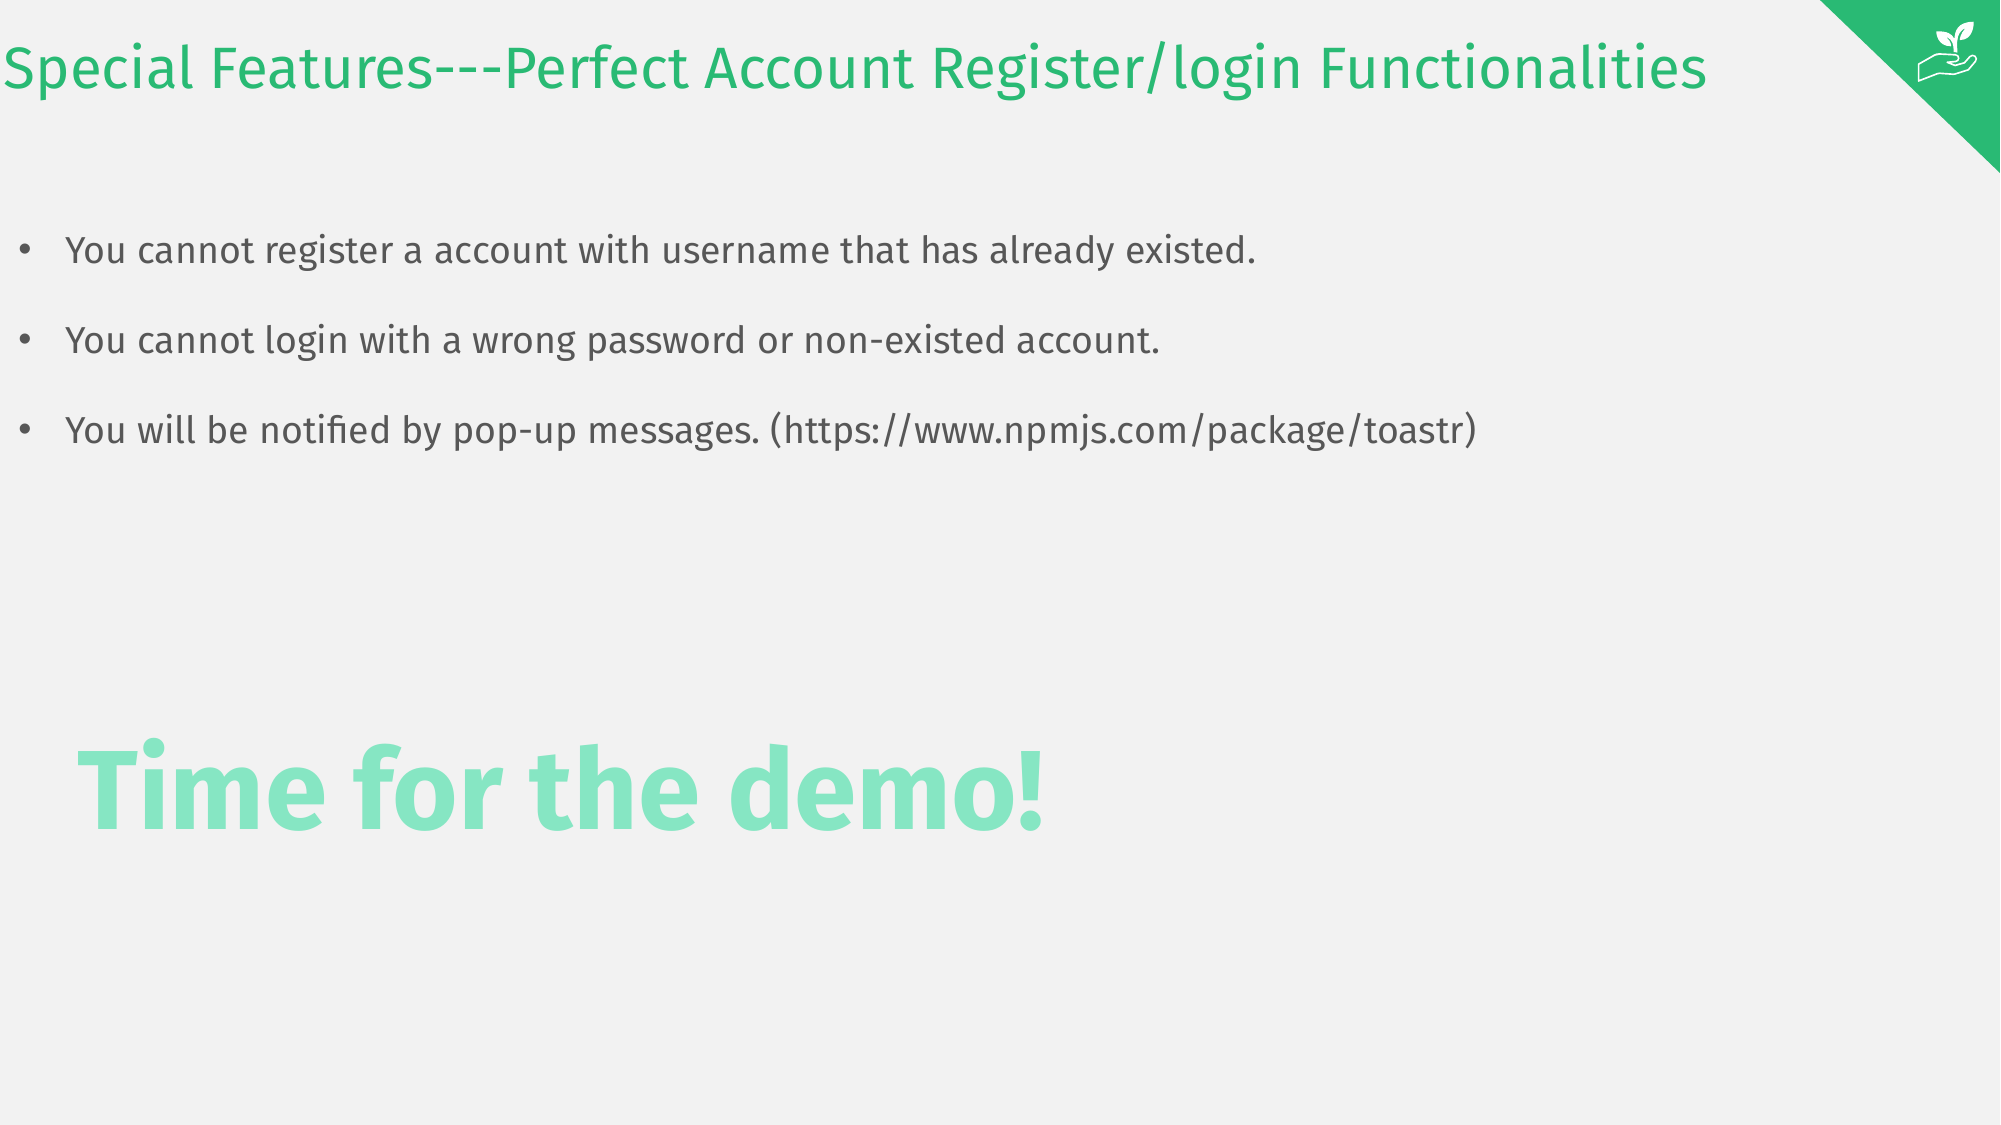

# Special Features---Perfect Account Register/login Functionalities

You cannot register a account with username that has already existed.

You cannot login with a wrong password or non-existed account.

You will be notified by pop-up messages. (https://www.npmjs.com/package/toastr)
Time for the demo!